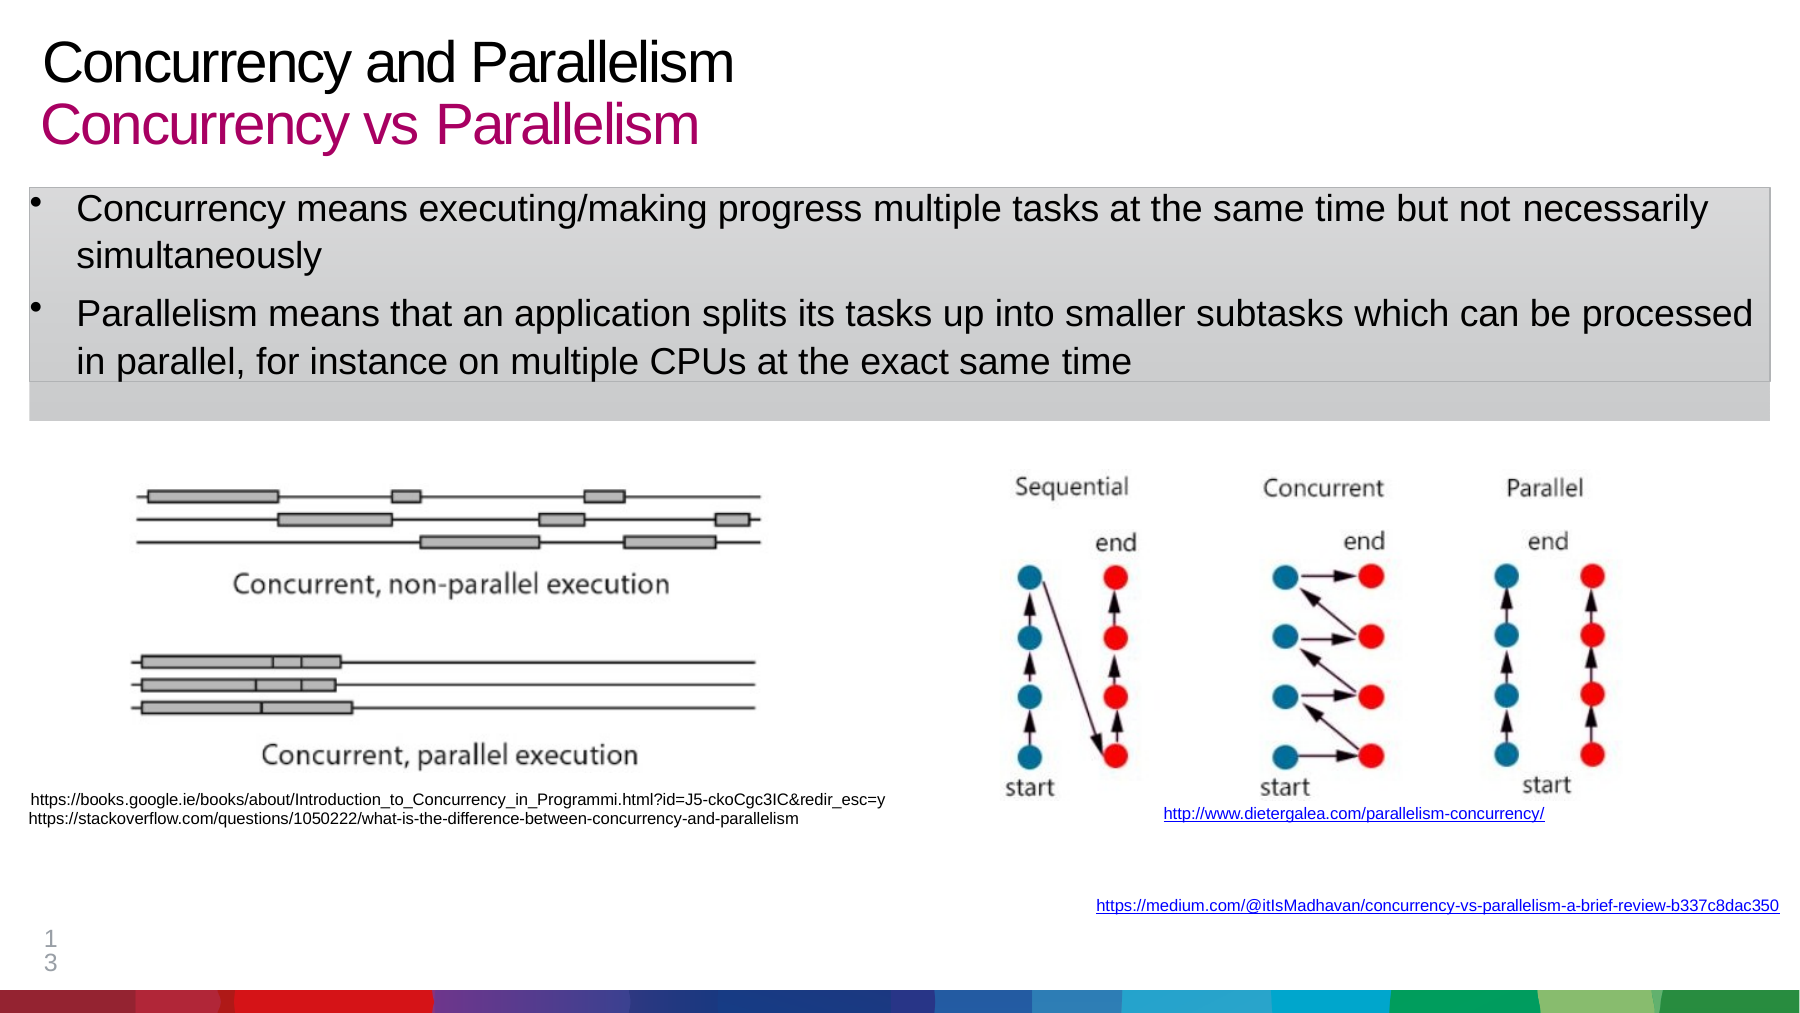

# Concurrency and Parallelism  Concurrency vs Parallelism

Concurrency means executing/making progress multiple tasks at the same time but not necessarily
simultaneously
Parallelism means that an application splits its tasks up into smaller subtasks which can be processed  in parallel, for instance on multiple CPUs at the exact same time

https://books.google.ie/books/about/Introduction_to_Concurrency_in_Programmi.html?id=J5-ckoCgc3IC&redir_esc=y  https://stackoverflow.com/questions/1050222/what-is-the-difference-between-concurrency-and-parallelism
http://www.dietergalea.com/parallelism-concurrency/
https://medium.com/@itIsMadhavan/concurrency-vs-parallelism-a-brief-review-b337c8dac350
13